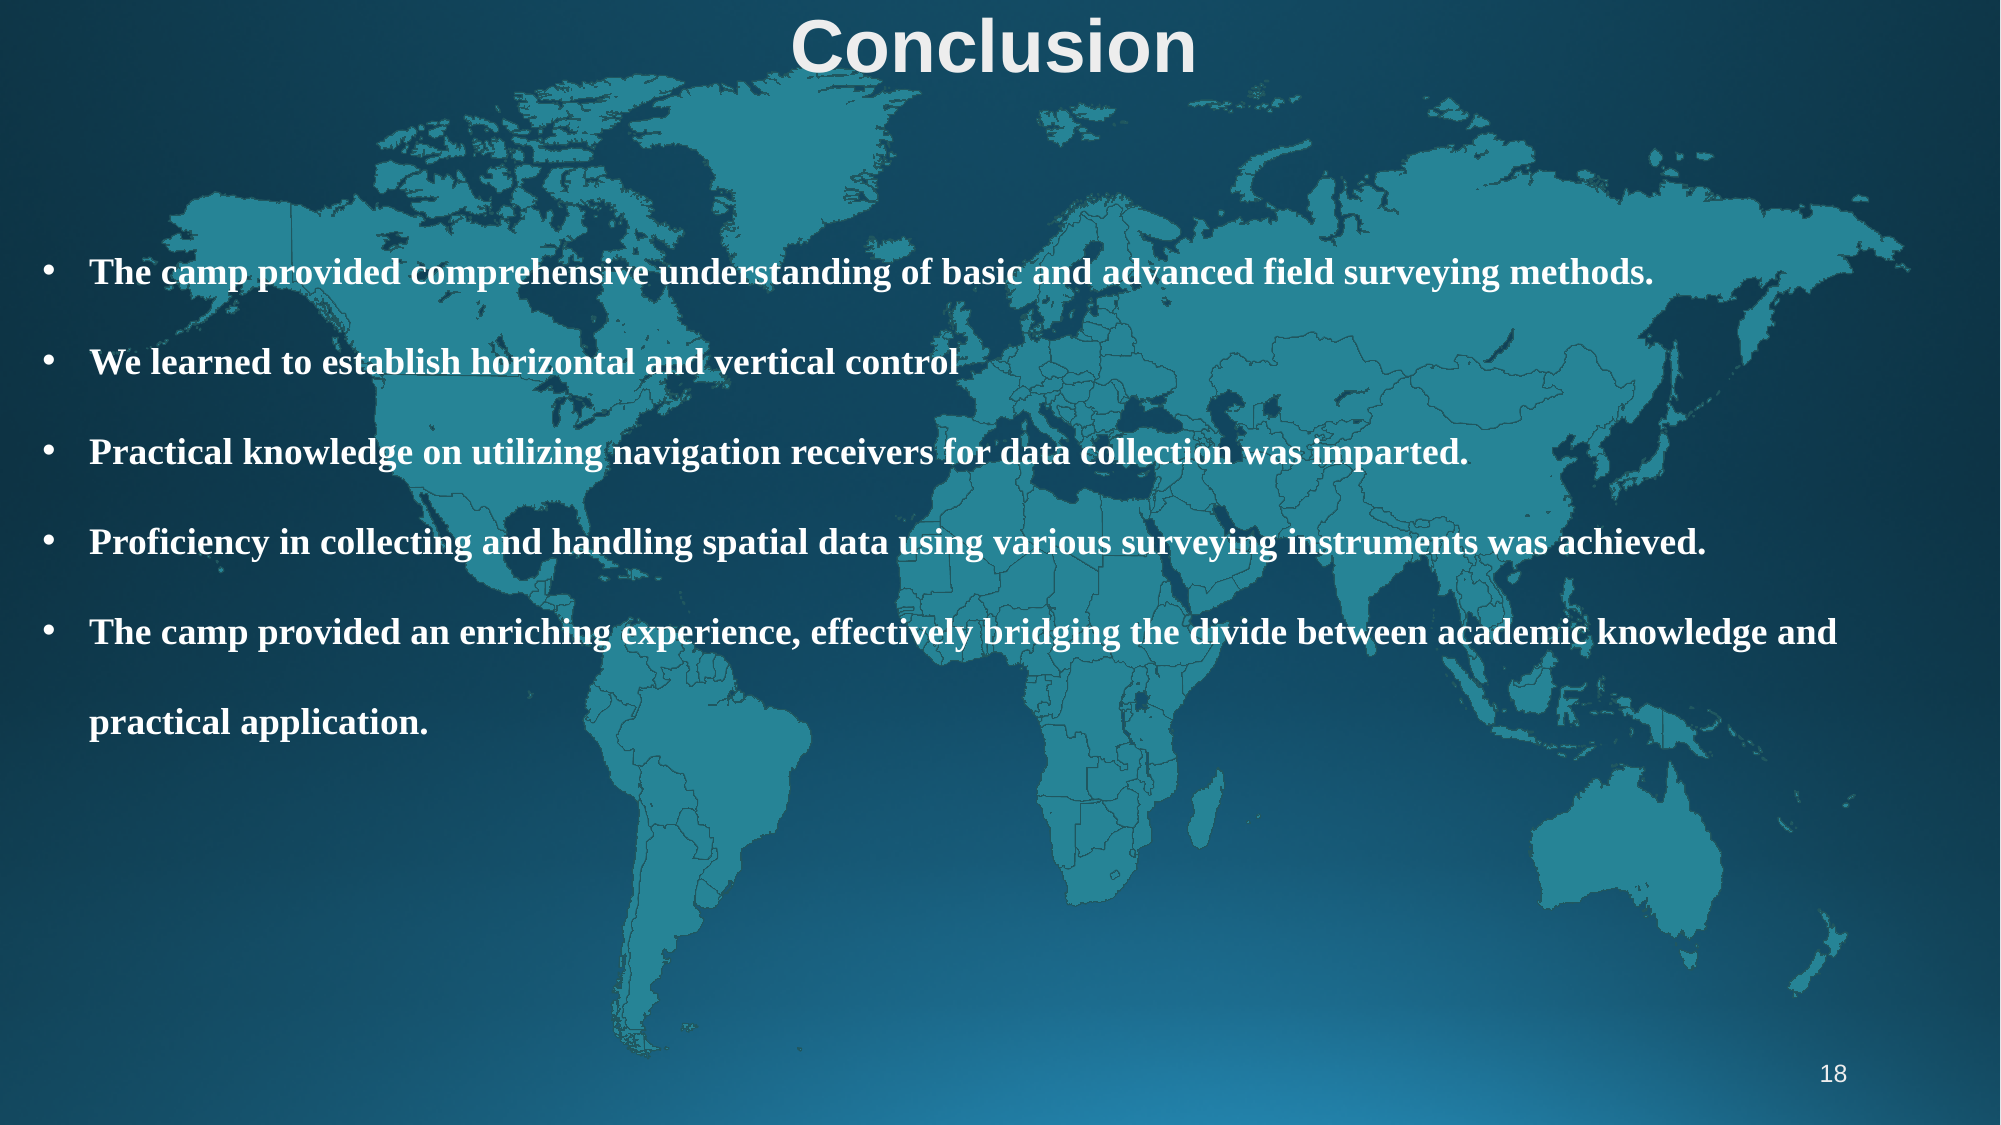

Conclusion
The camp provided comprehensive understanding of basic and advanced field surveying methods.
We learned to establish horizontal and vertical control
Practical knowledge on utilizing navigation receivers for data collection was imparted.
Proficiency in collecting and handling spatial data using various surveying instruments was achieved.
The camp provided an enriching experience, effectively bridging the divide between academic knowledge and practical application.
18